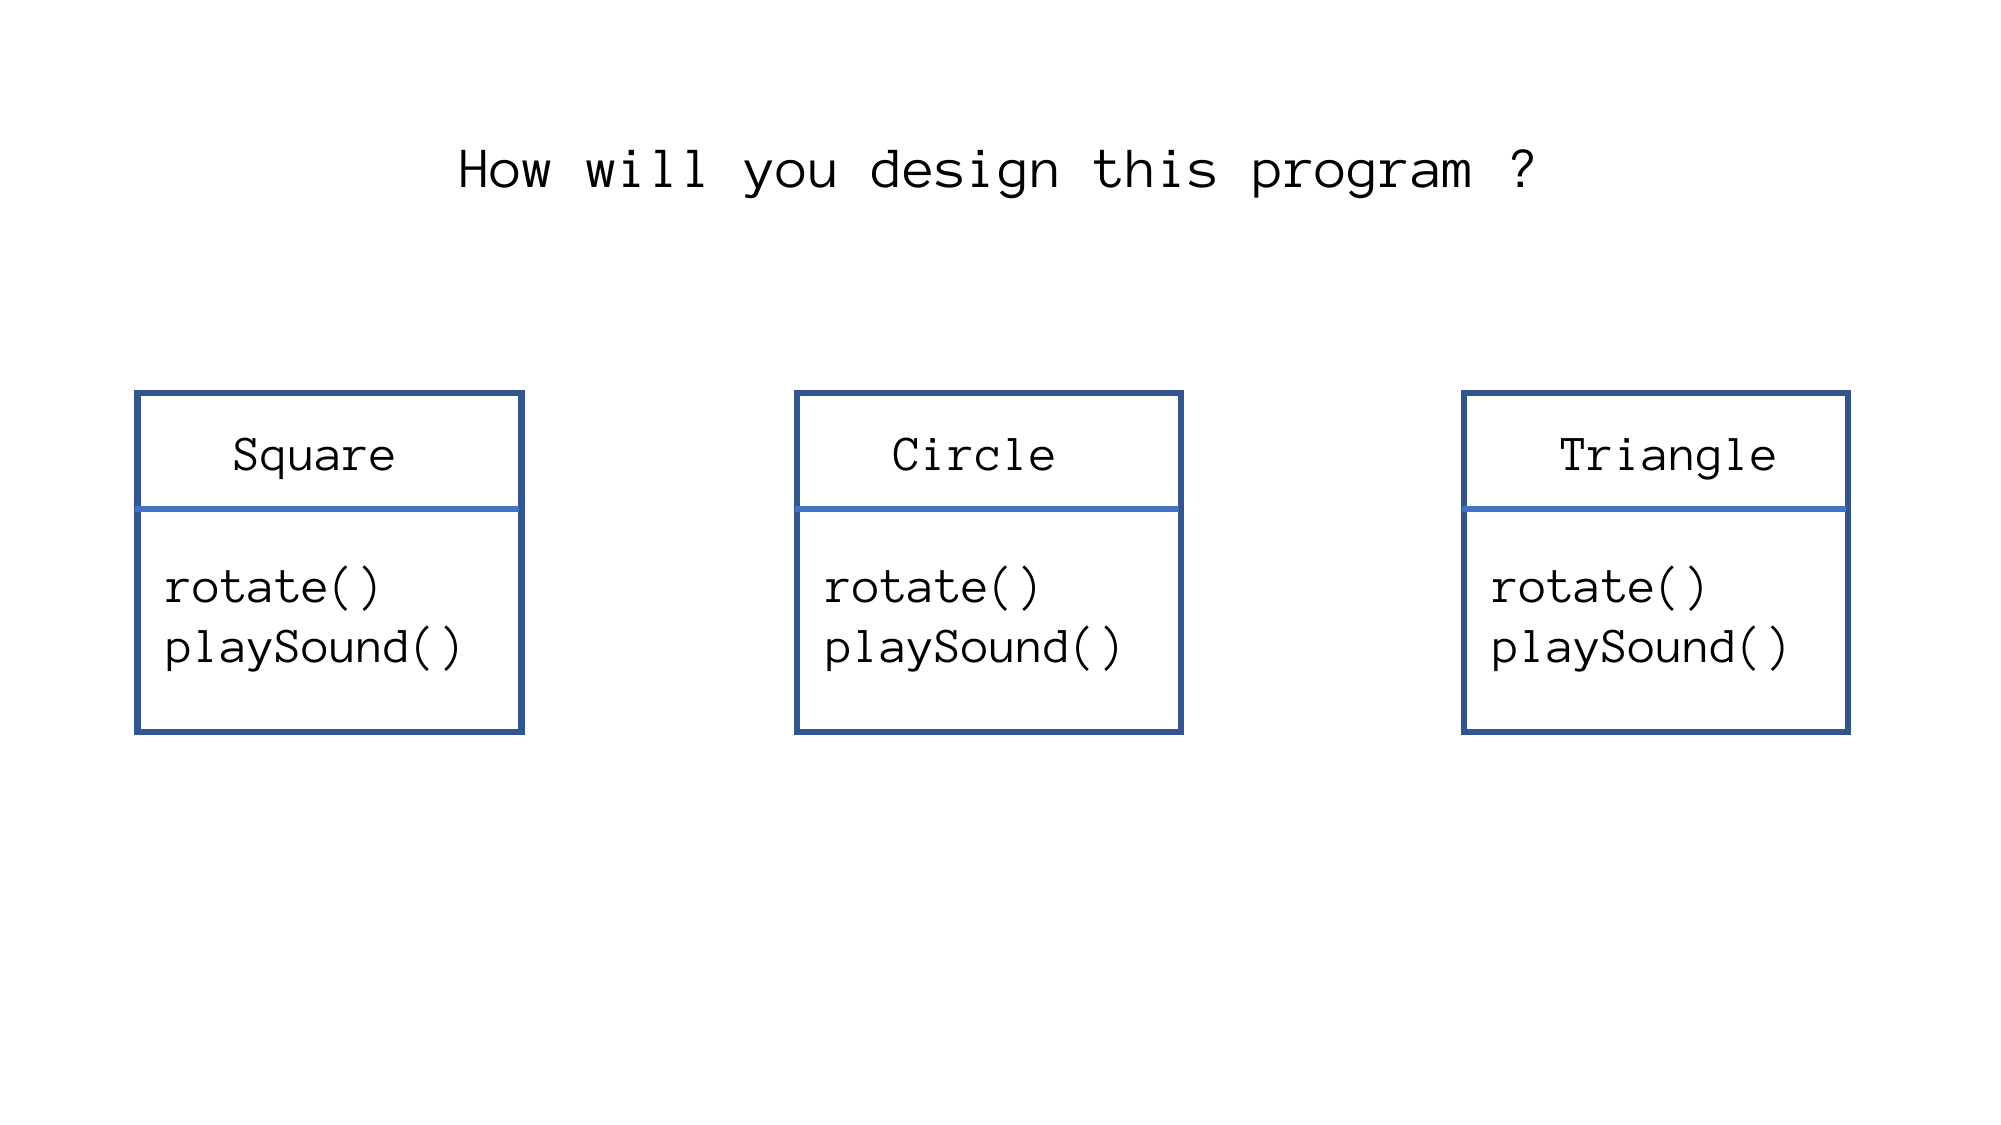

# How will you design this program ?

Square
Circle
Triangle
rotate()
playSound()
rotate()
playSound()
rotate()
playSound()